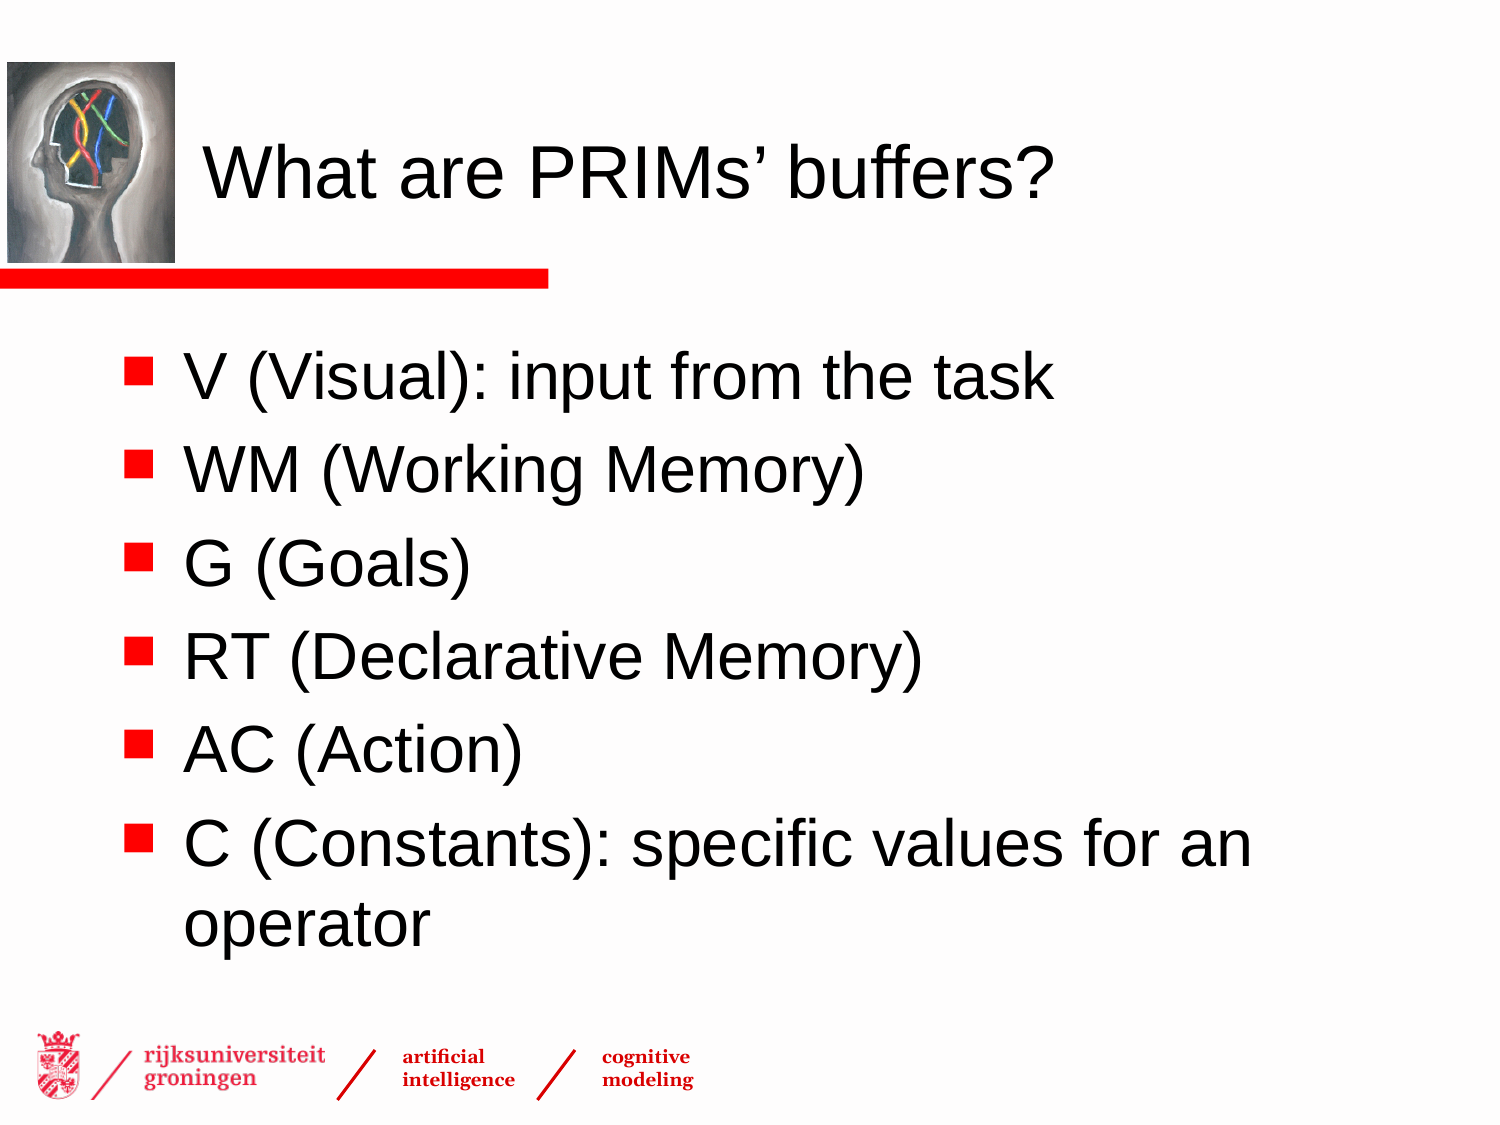

# What are PRIMs’ buffers?
V (Visual): input from the task
WM (Working Memory)
G (Goals)
RT (Declarative Memory)
AC (Action)
C (Constants): specific values for an operator